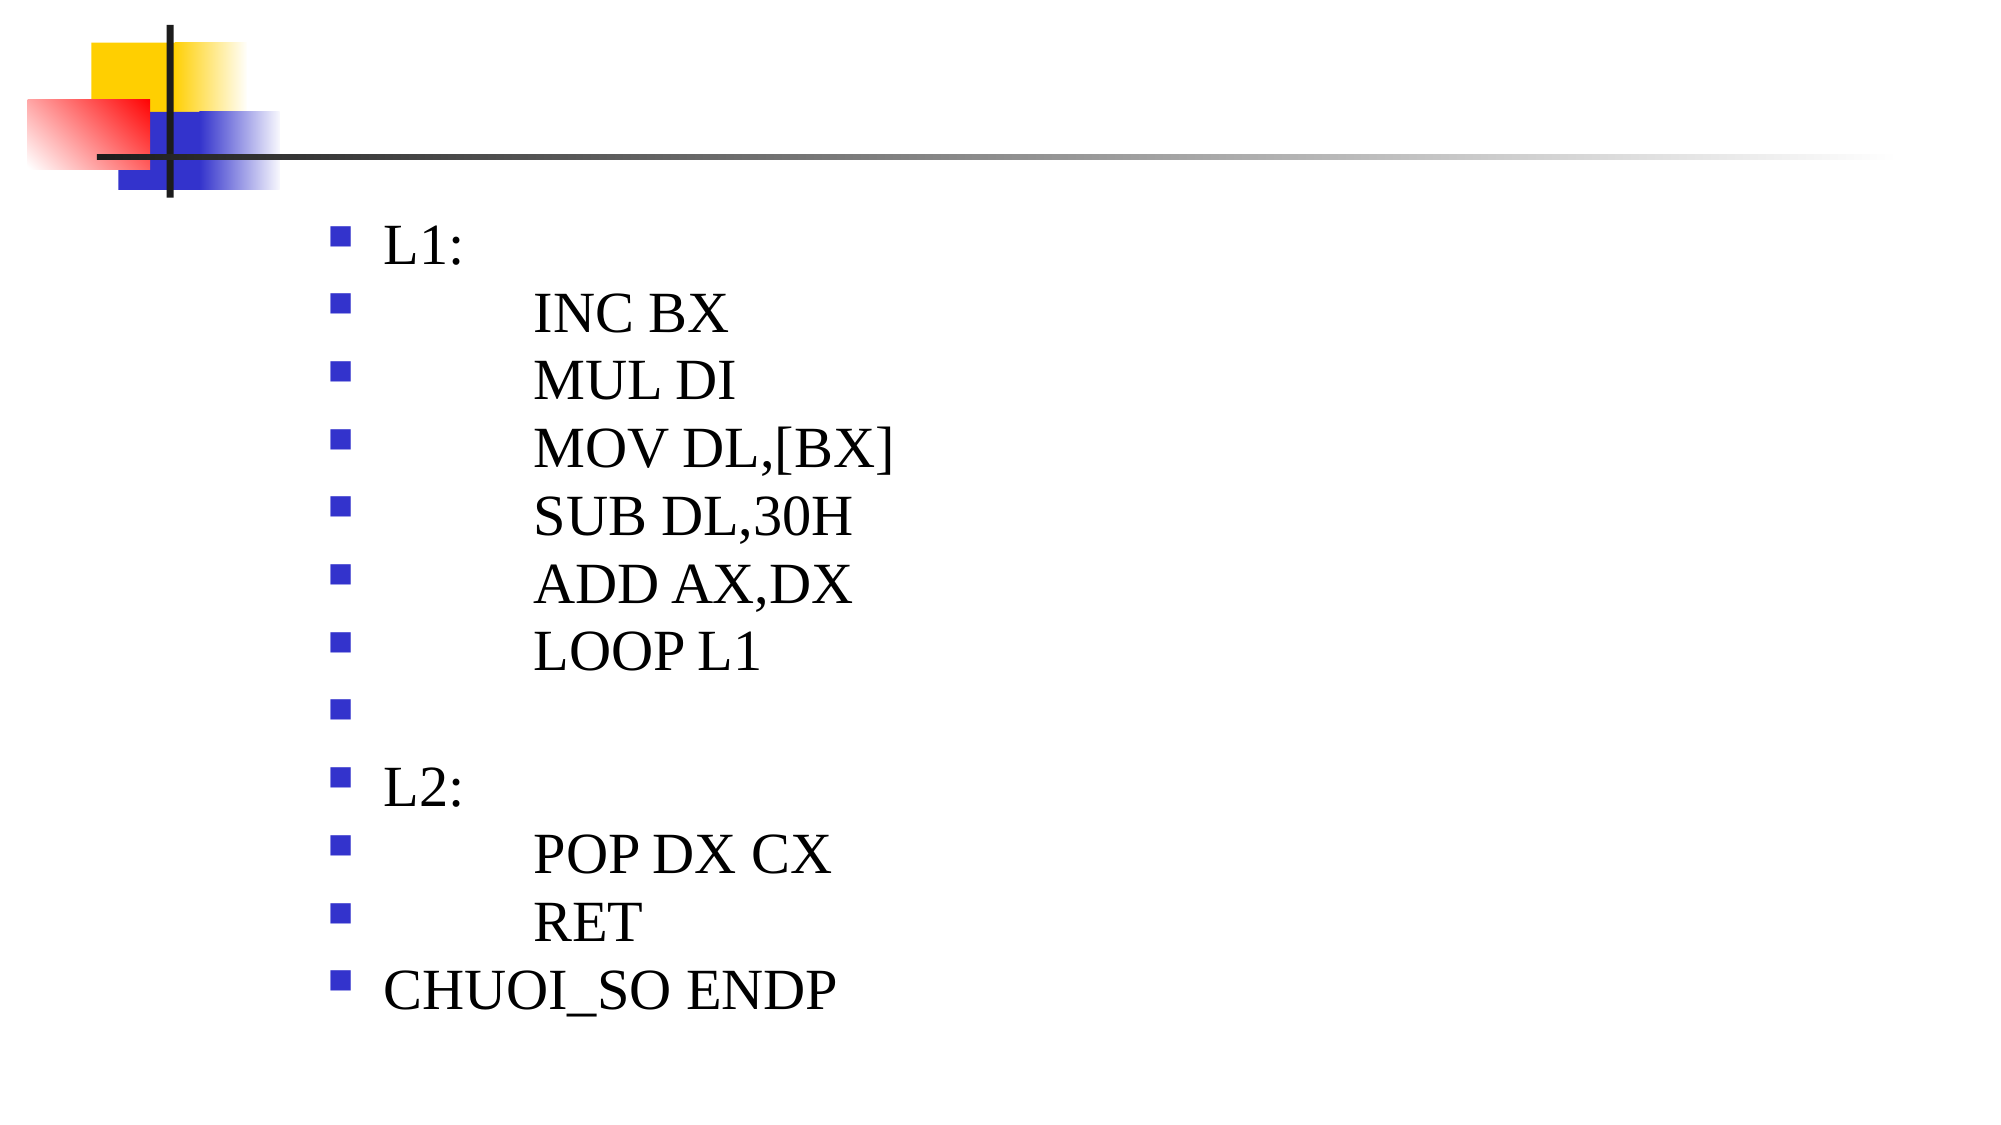

#
L1:
	INC BX
	MUL DI
	MOV DL,[BX]
	SUB DL,30H
	ADD AX,DX
	LOOP L1

L2:
	POP DX CX
	RET
CHUOI_SO ENDP